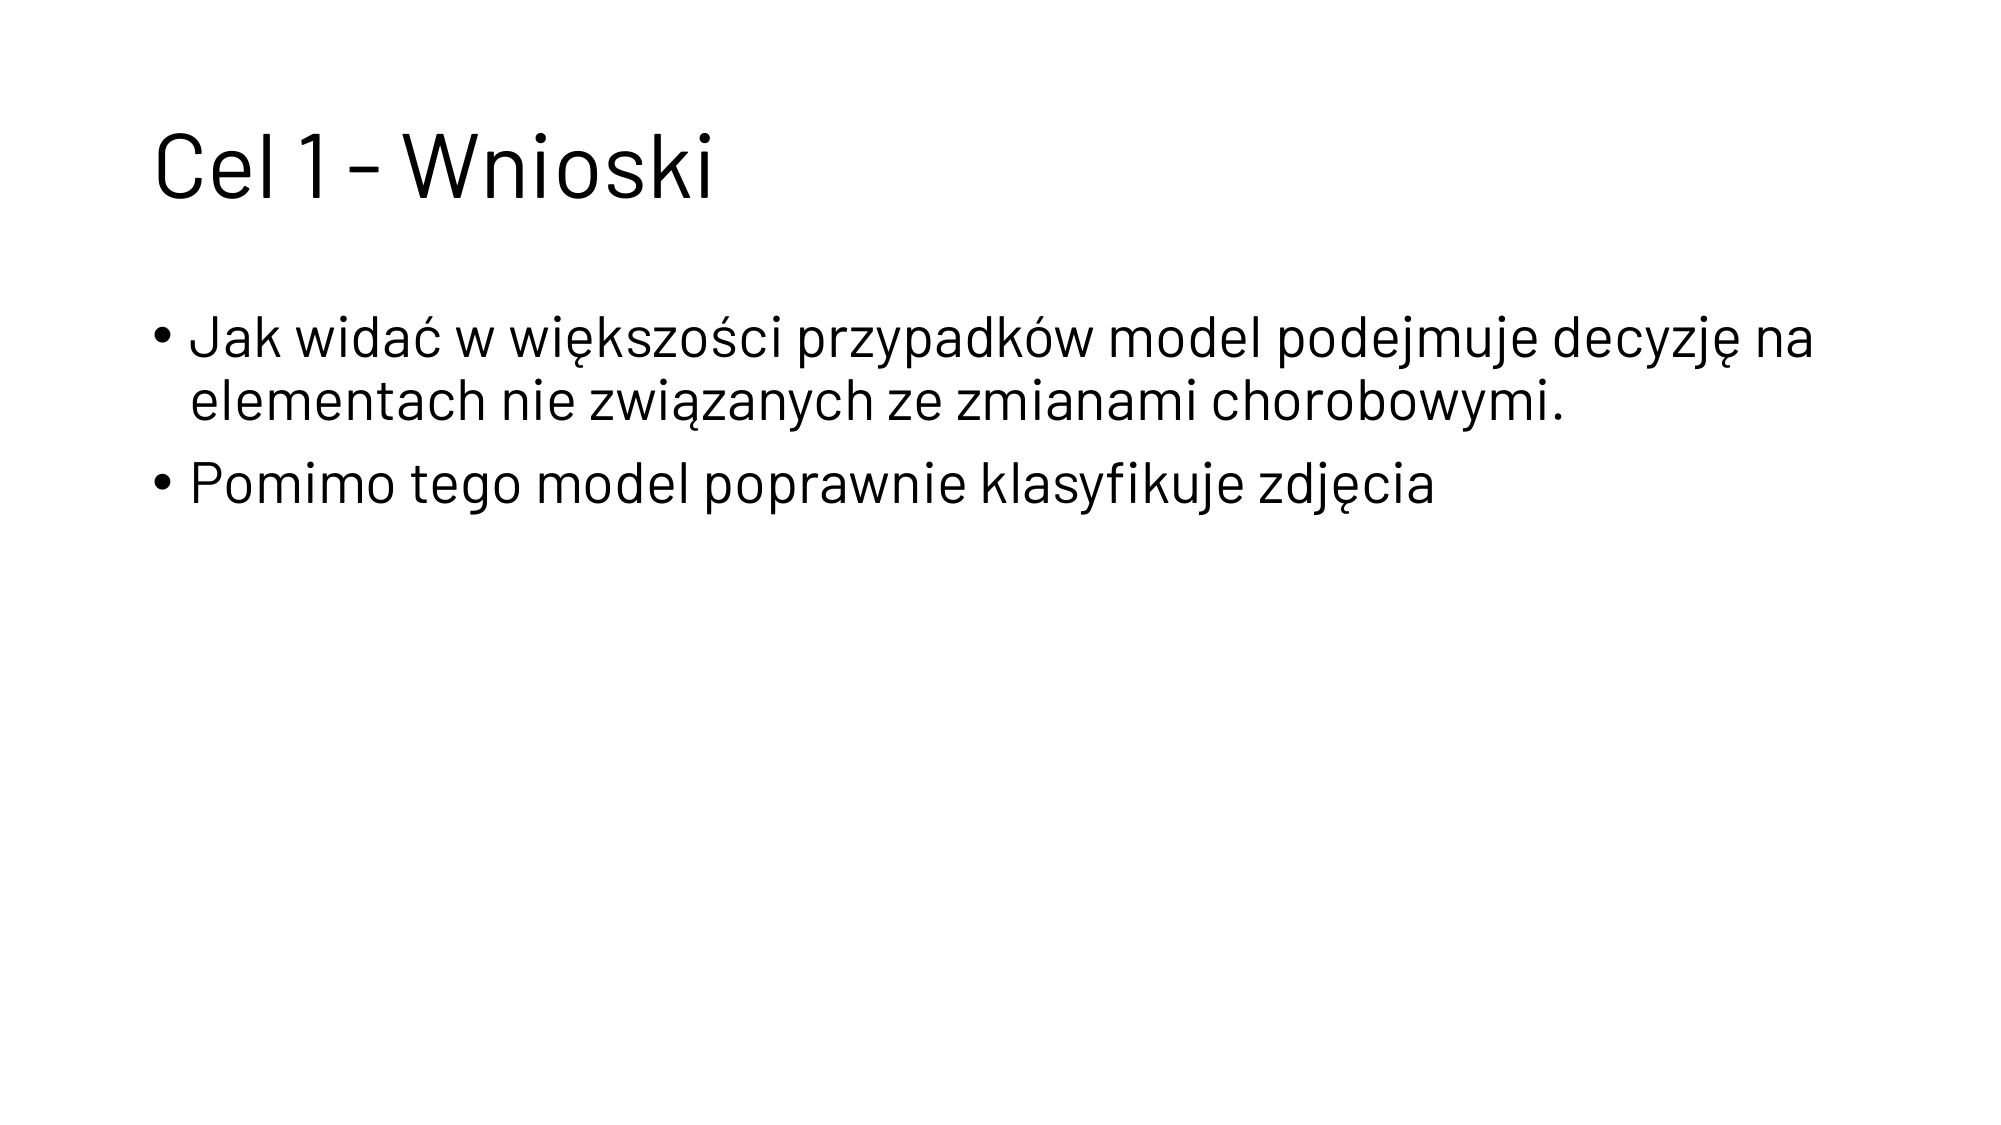

# Cel 1 - Wnioski
Jak widać w większości przypadków model podejmuje decyzję na elementach nie związanych ze zmianami chorobowymi.
Pomimo tego model poprawnie klasyfikuje zdjęcia